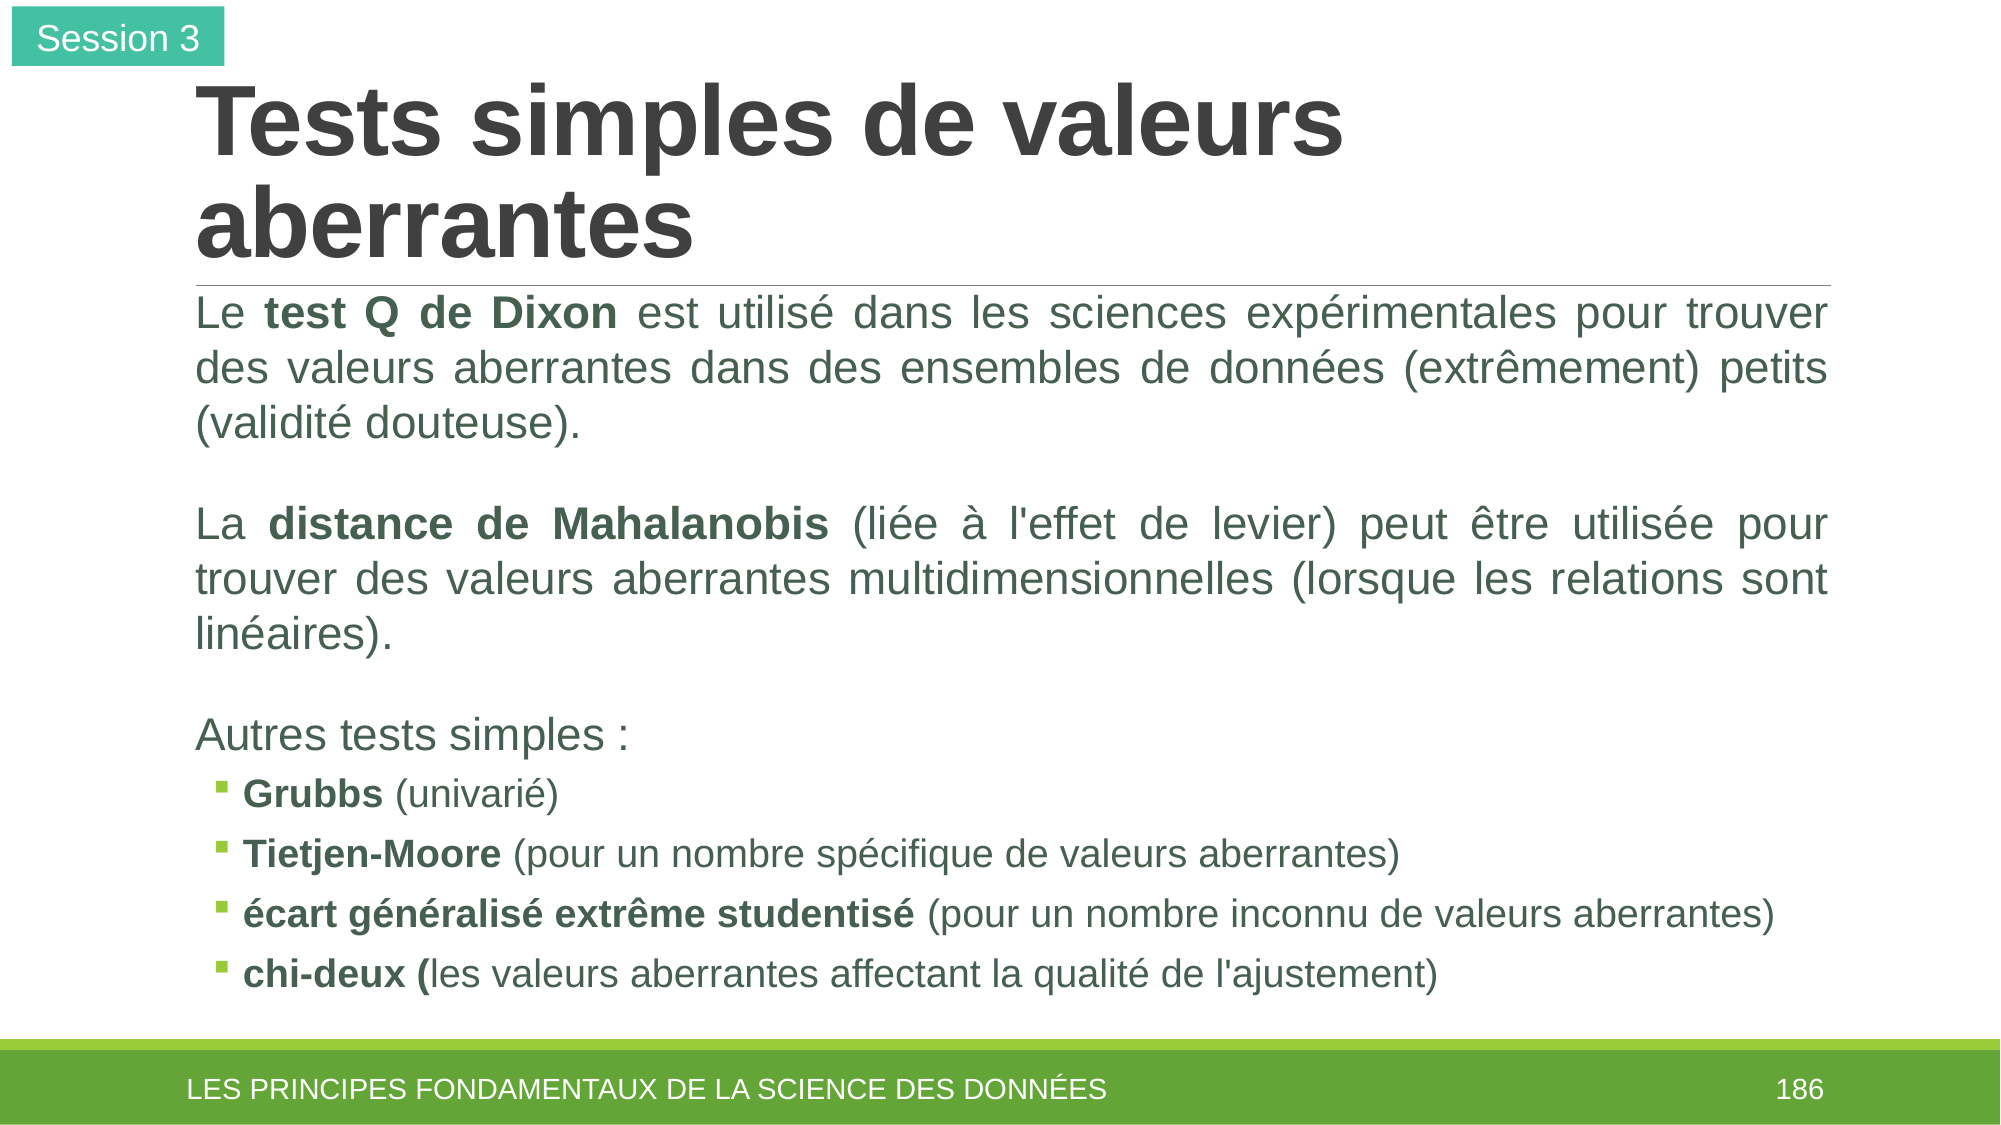

Session 3
# Tests simples de valeurs aberrantes
Le test Q de Dixon est utilisé dans les sciences expérimentales pour trouver des valeurs aberrantes dans des ensembles de données (extrêmement) petits (validité douteuse).
La distance de Mahalanobis (liée à l'effet de levier) peut être utilisée pour trouver des valeurs aberrantes multidimensionnelles (lorsque les relations sont linéaires).
Autres tests simples :
Grubbs (univarié)
Tietjen-Moore (pour un nombre spécifique de valeurs aberrantes)
écart généralisé extrême studentisé (pour un nombre inconnu de valeurs aberrantes)
chi-deux (les valeurs aberrantes affectant la qualité de l'ajustement)

LES PRINCIPES FONDAMENTAUX DE LA SCIENCE DES DONNÉES
186